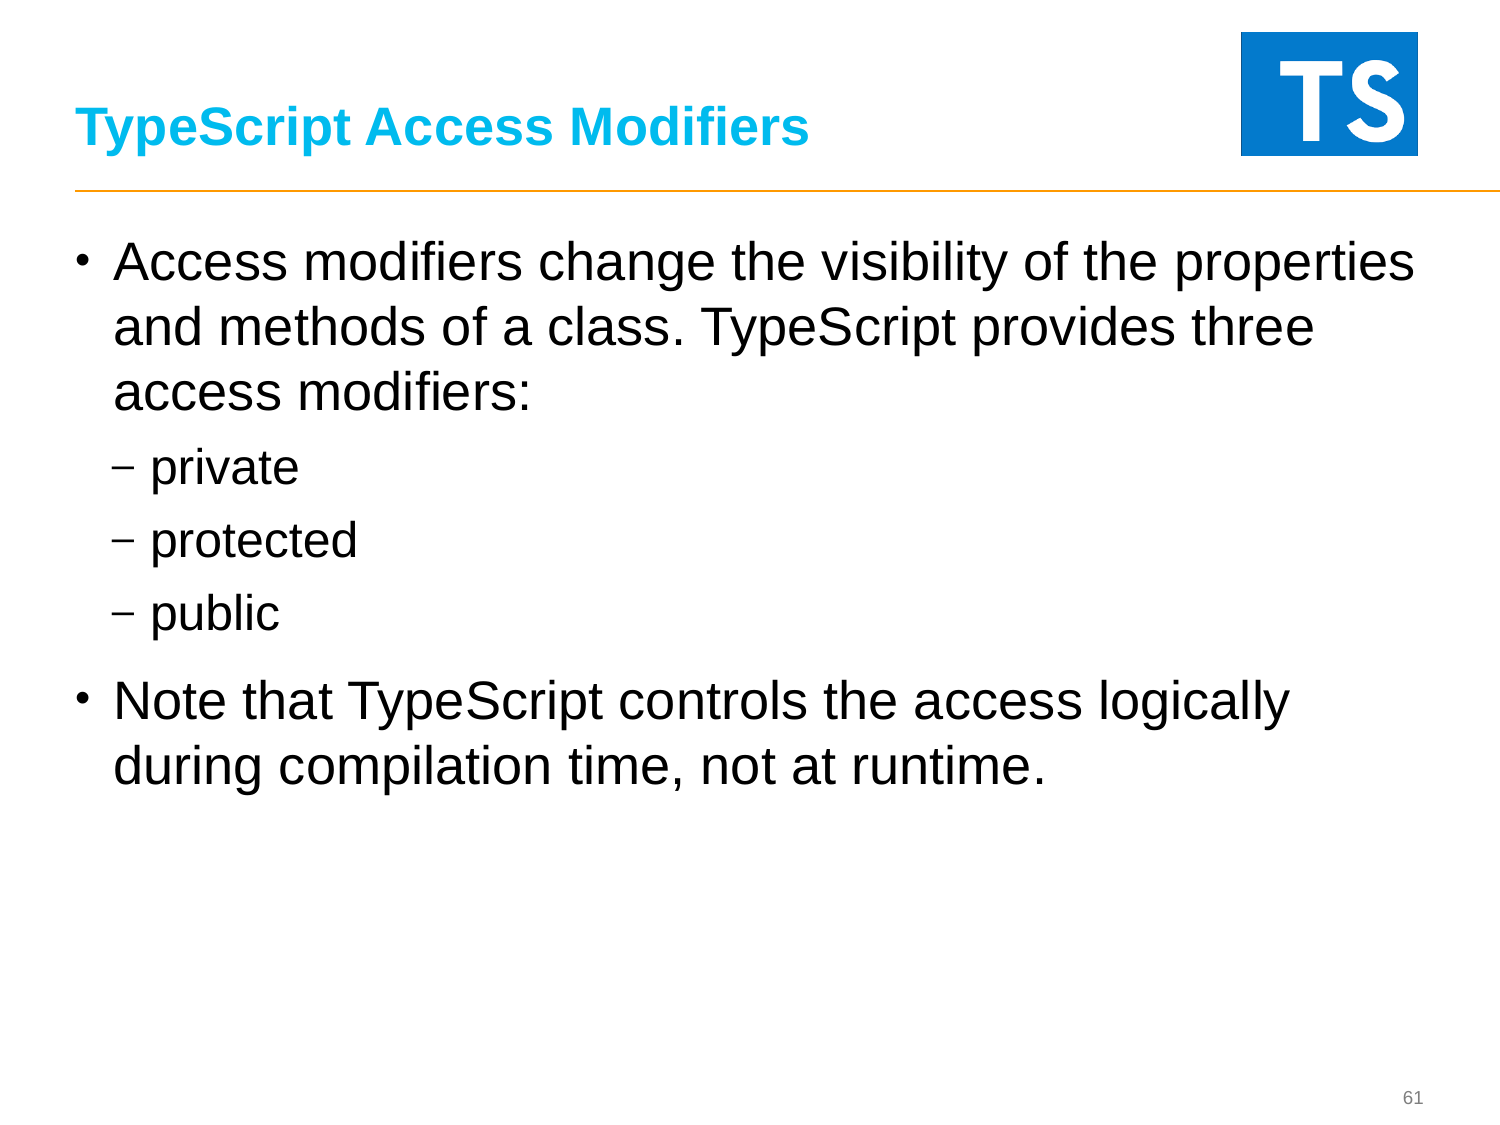

# TypeScript Access Modifiers
Access modifiers change the visibility of the properties and methods of a class. TypeScript provides three access modifiers:
private
protected
public
Note that TypeScript controls the access logically during compilation time, not at runtime.